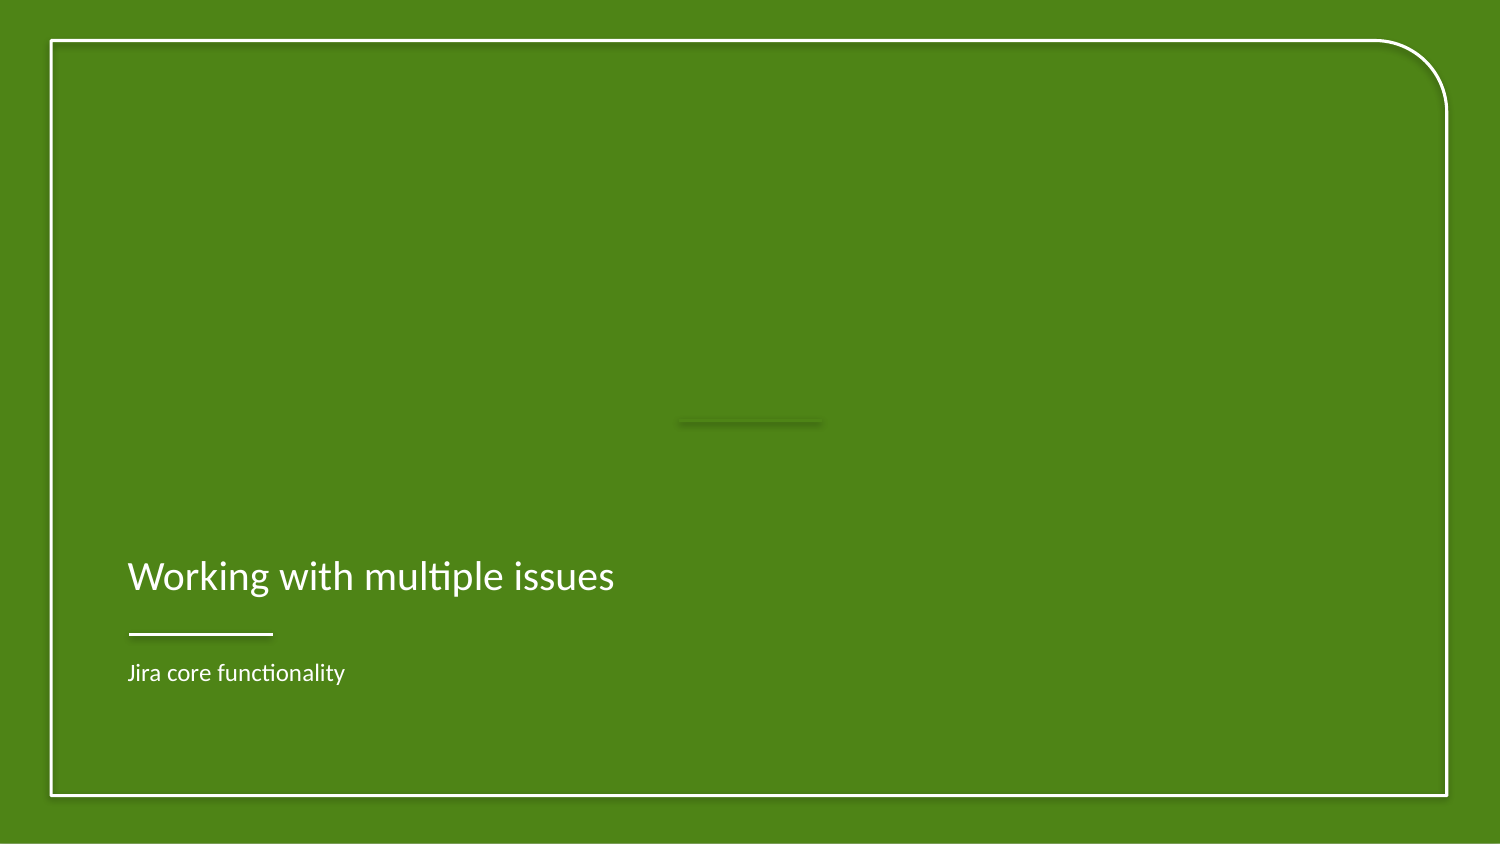

# Working with multiple issues
Jira core functionality